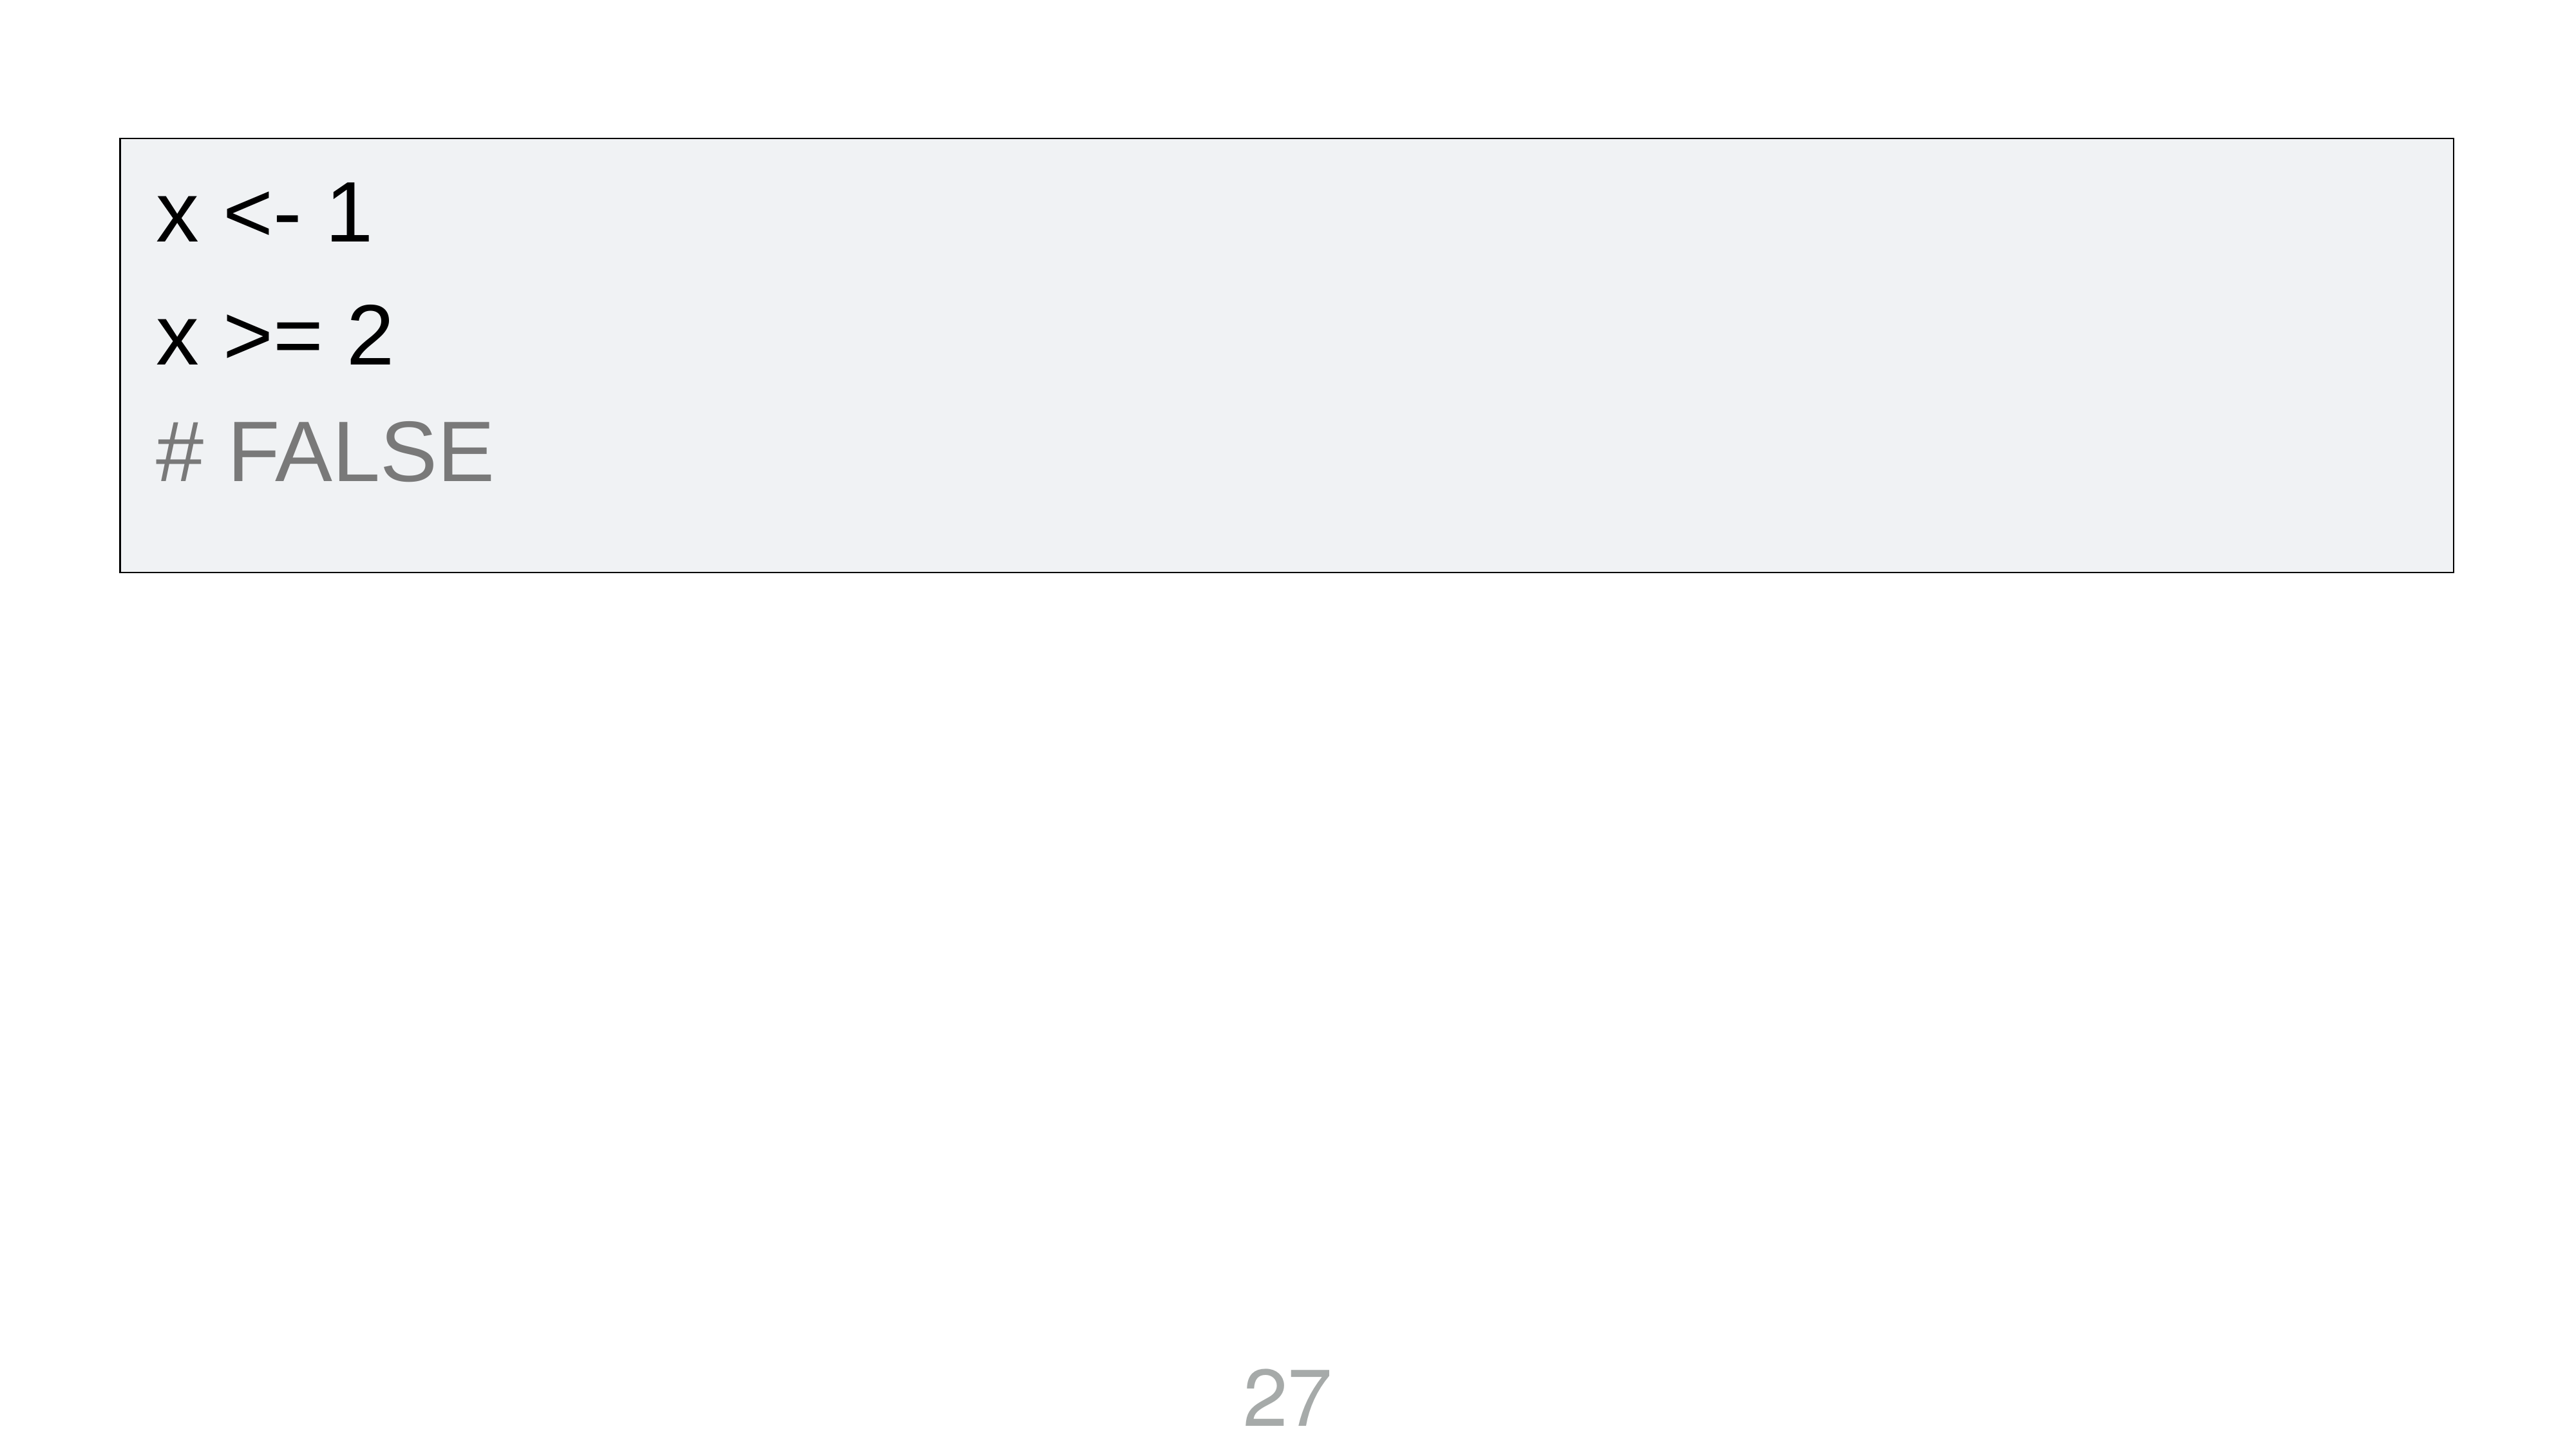

x <- 1
x >= 2
# FALSE
27